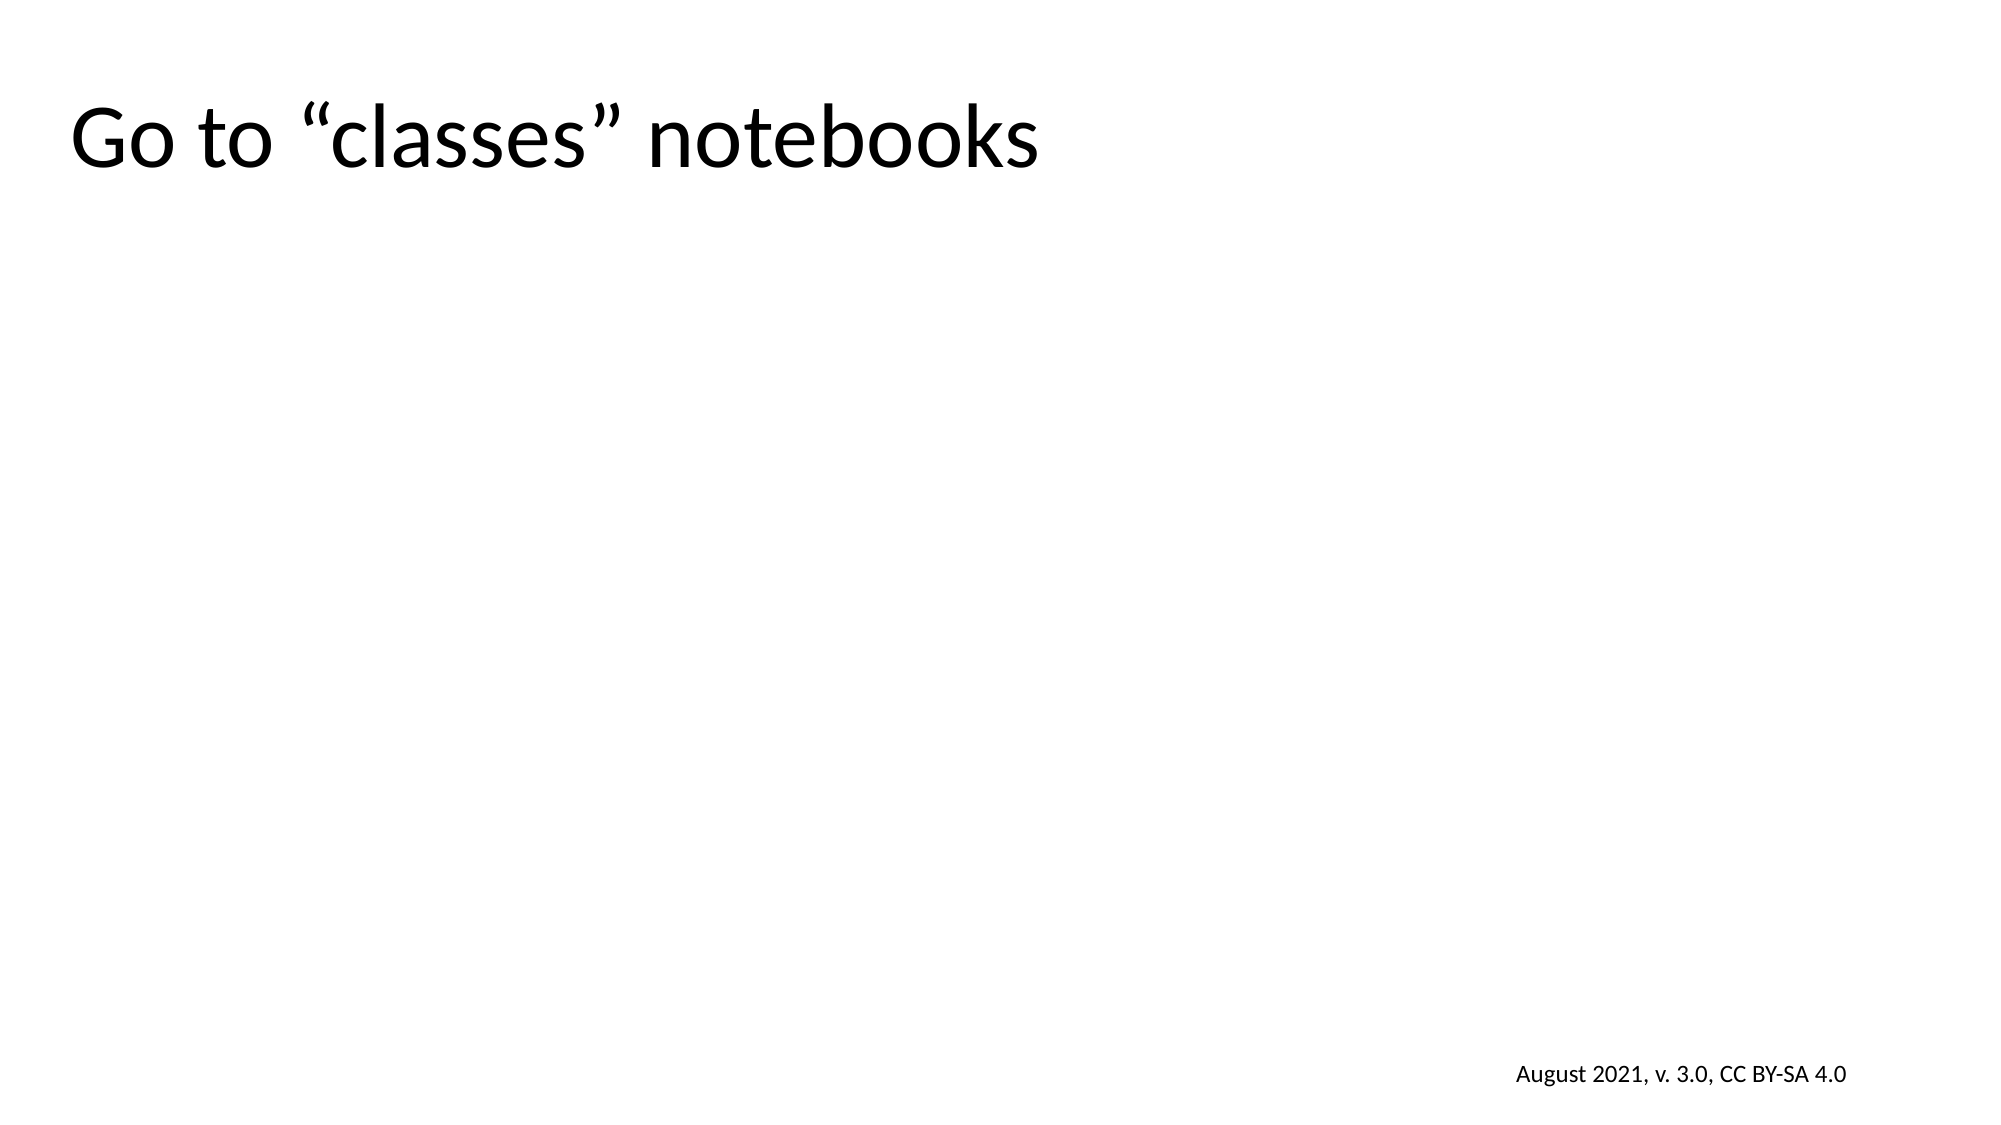

# Go to “classes” notebooks
August 2021, v. 3.0, CC BY-SA 4.0